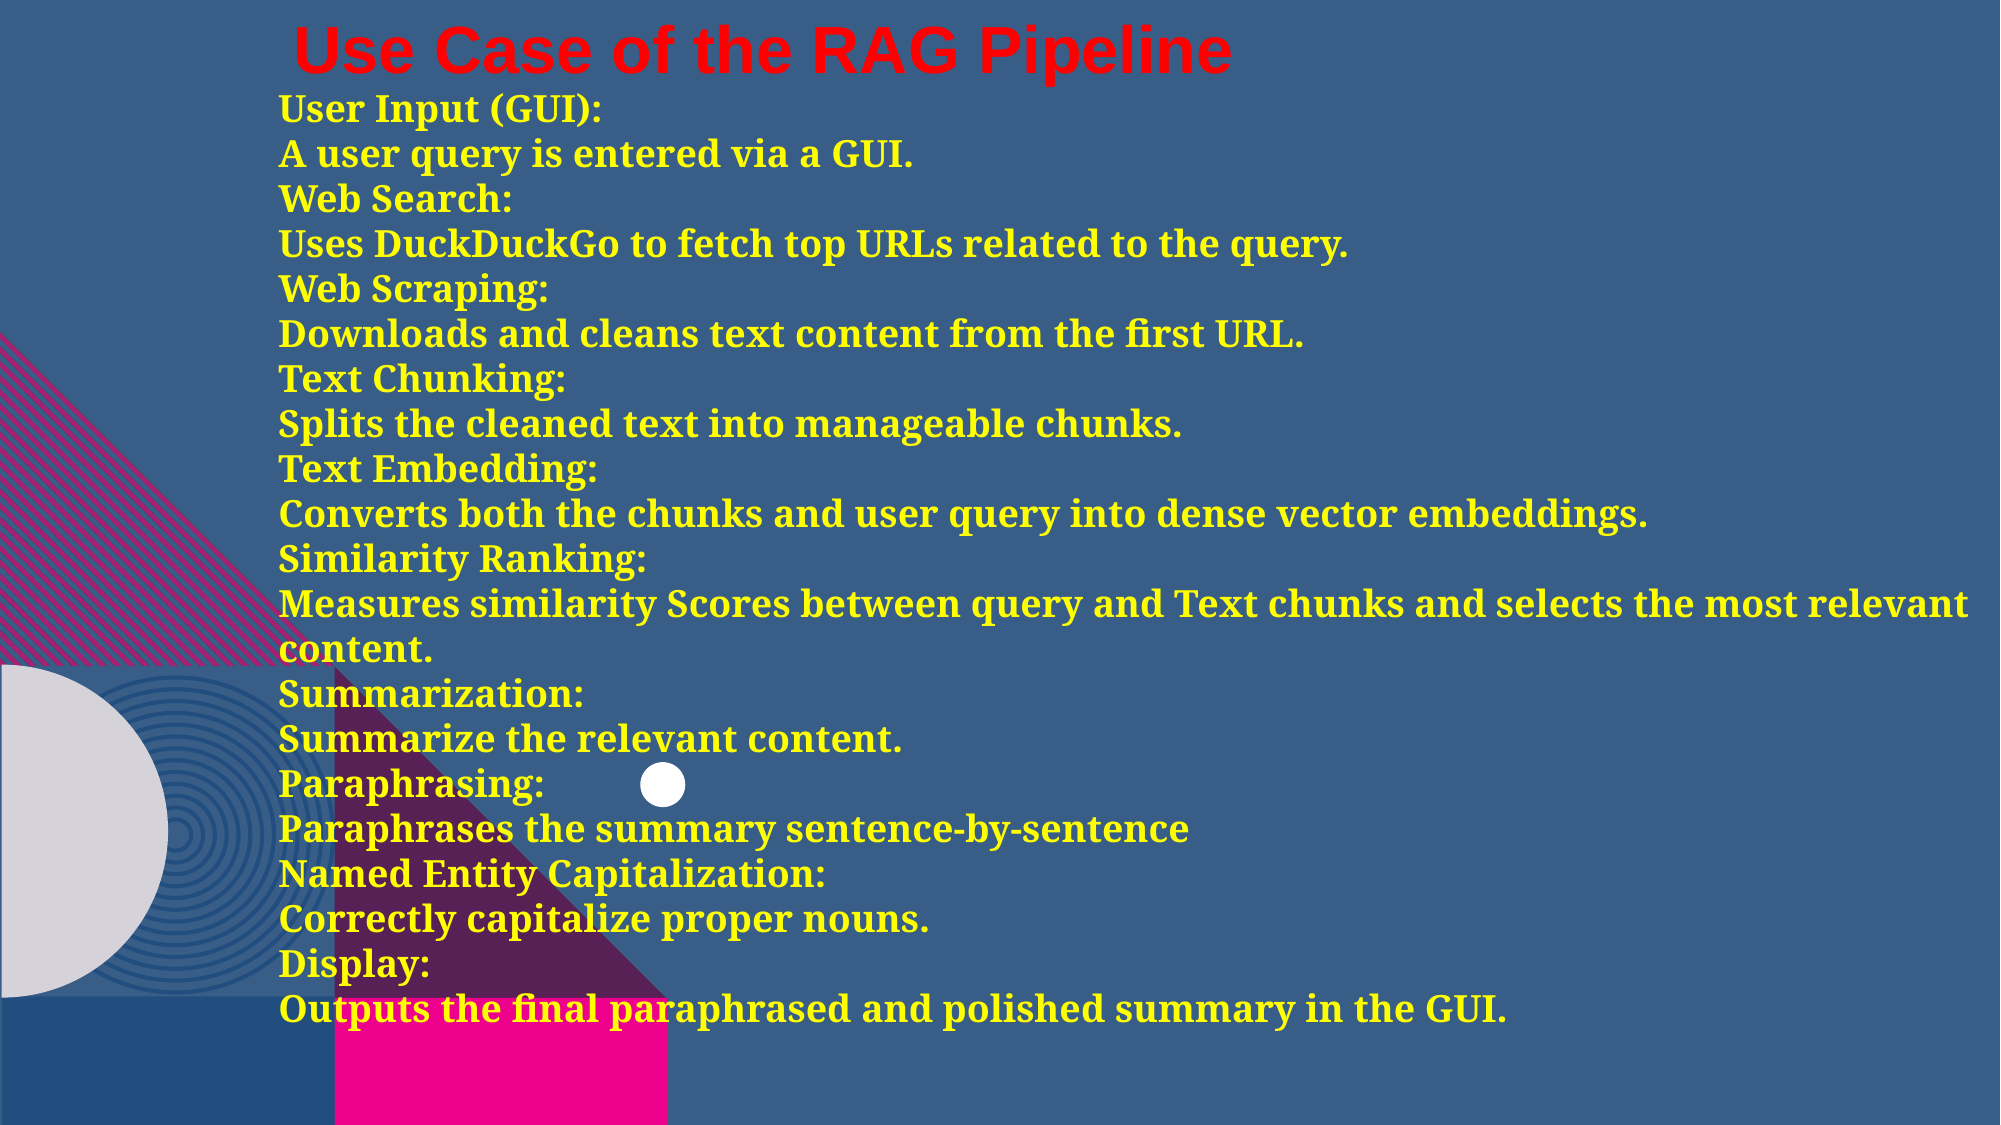

Use Case of the RAG Pipeline
User Input (GUI):
A user query is entered via a GUI.
Web Search:
Uses DuckDuckGo to fetch top URLs related to the query.
Web Scraping:
Downloads and cleans text content from the first URL.
Text Chunking:
Splits the cleaned text into manageable chunks.
Text Embedding:
Converts both the chunks and user query into dense vector embeddings.
Similarity Ranking:
Measures similarity Scores between query and Text chunks and selects the most relevant content.
Summarization:
Summarize the relevant content.
Paraphrasing:
Paraphrases the summary sentence-by-sentence
Named Entity Capitalization:
Correctly capitalize proper nouns.
Display:
Outputs the final paraphrased and polished summary in the GUI.